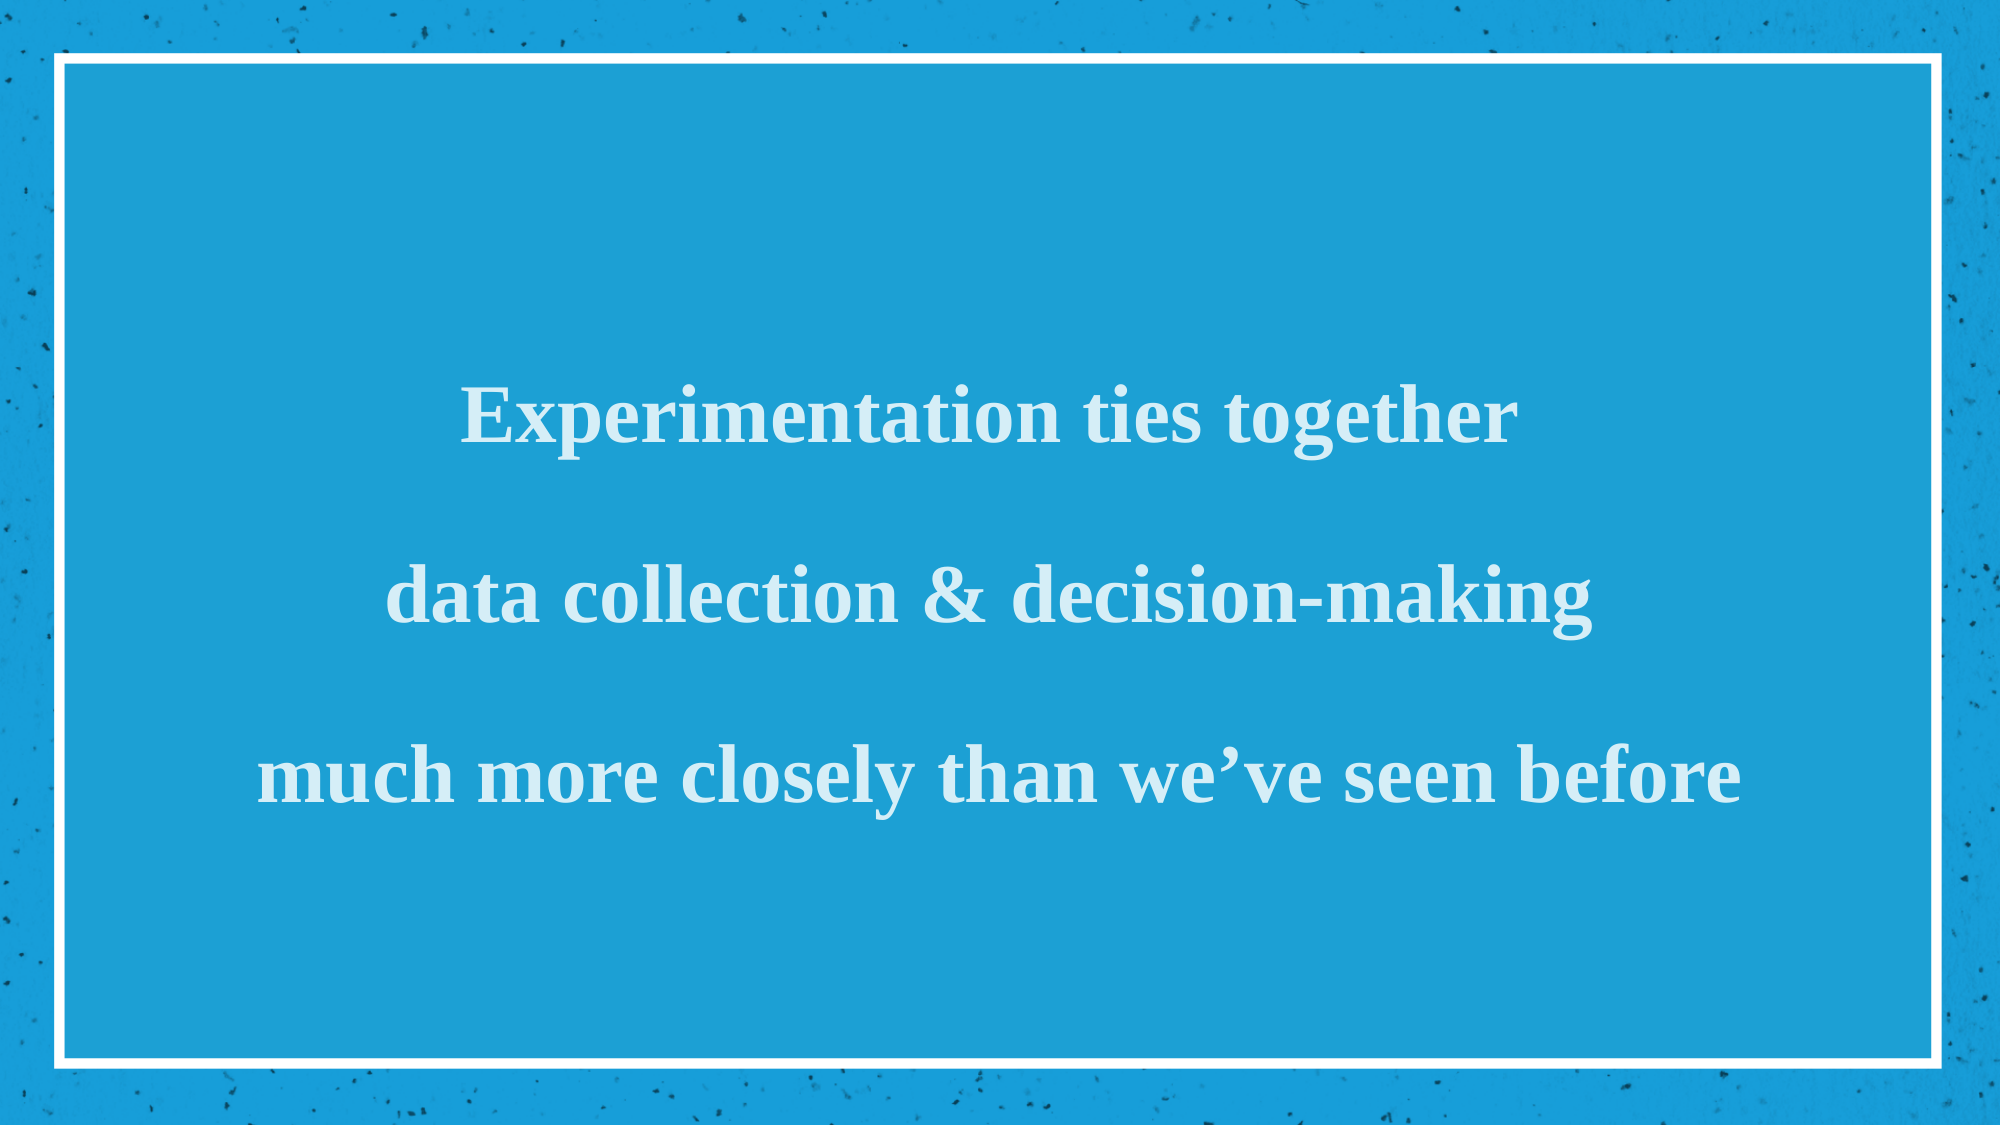

# Experimentation ties together data collection & decision-making much more closely than we’ve seen before